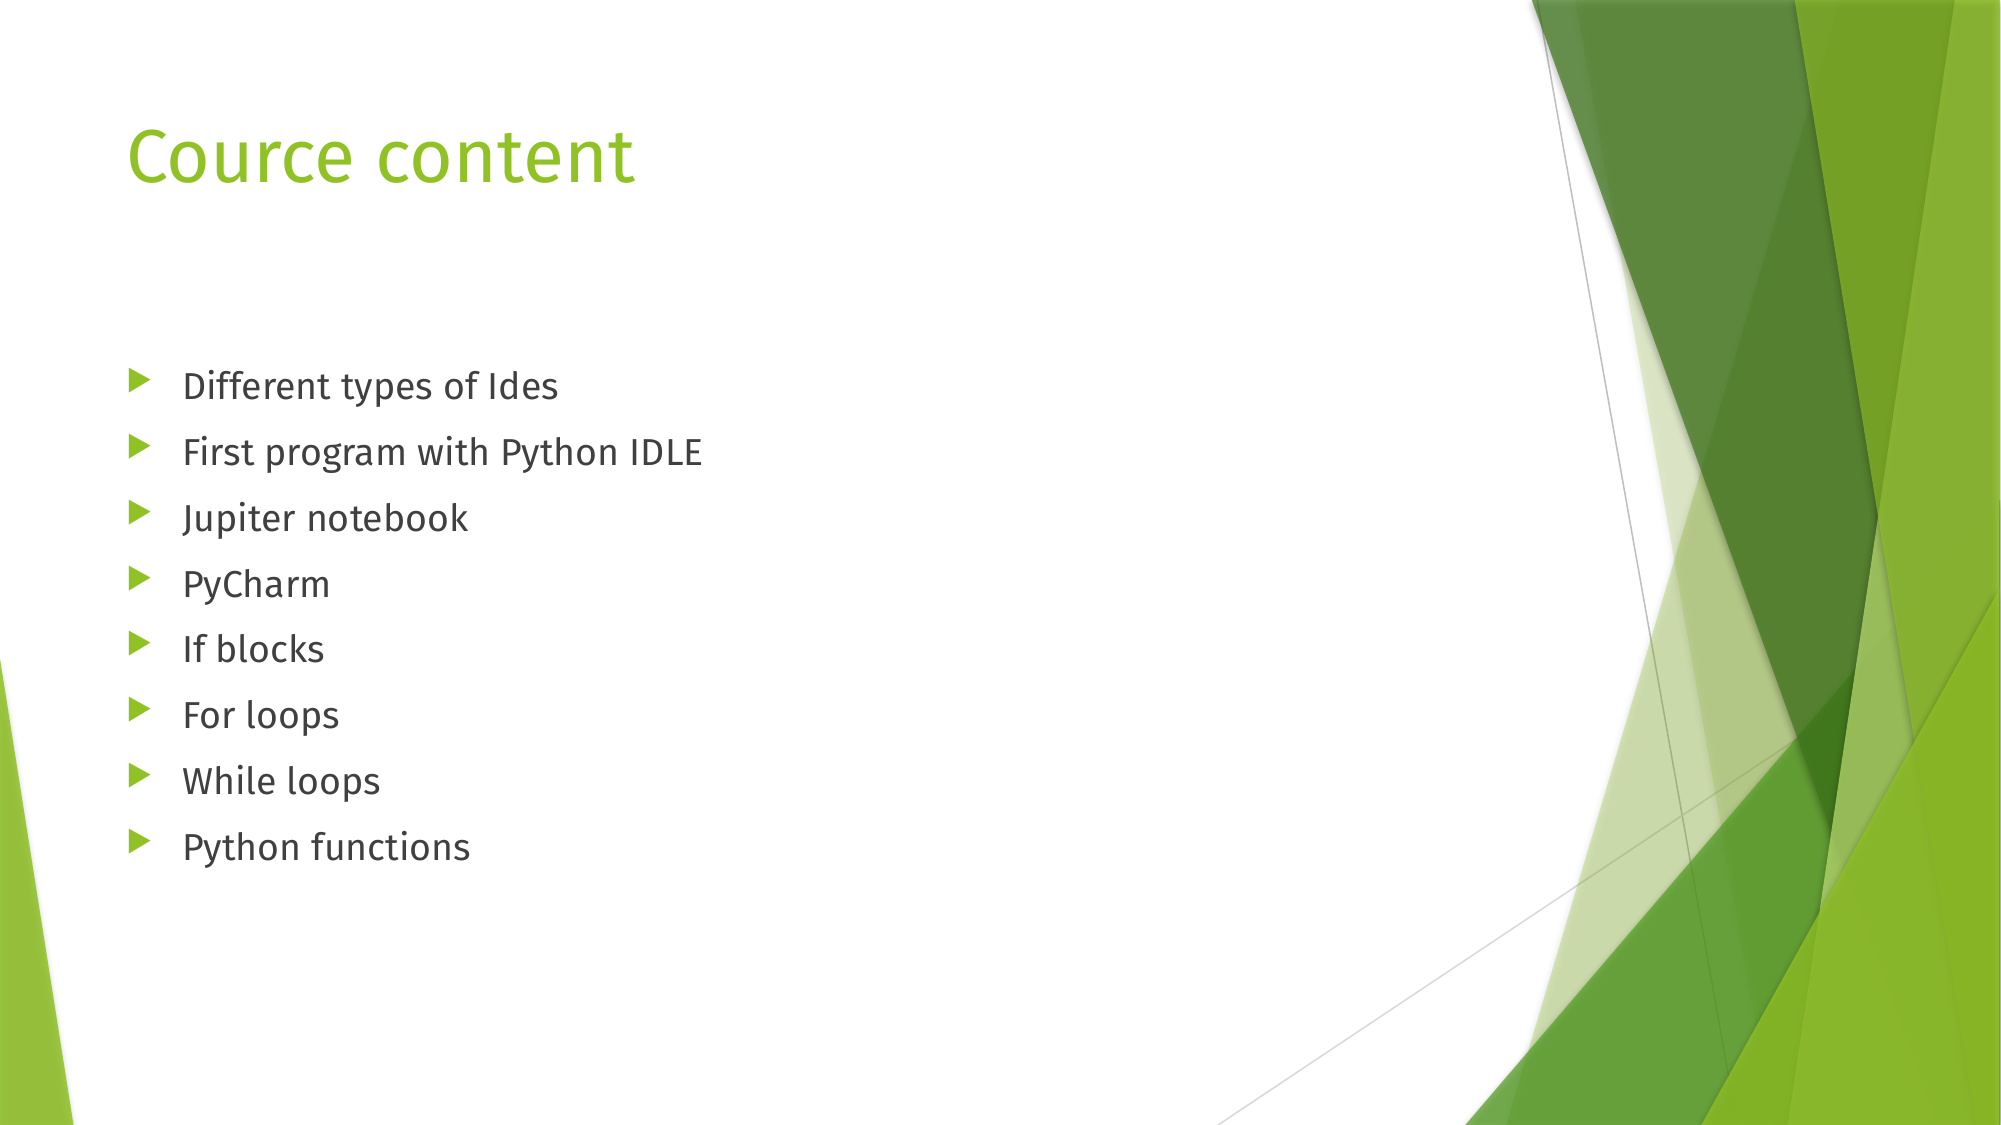

# Cource content
Different types of Ides
First program with Python IDLE
Jupiter notebook
PyCharm
If blocks
For loops
While loops
Python functions